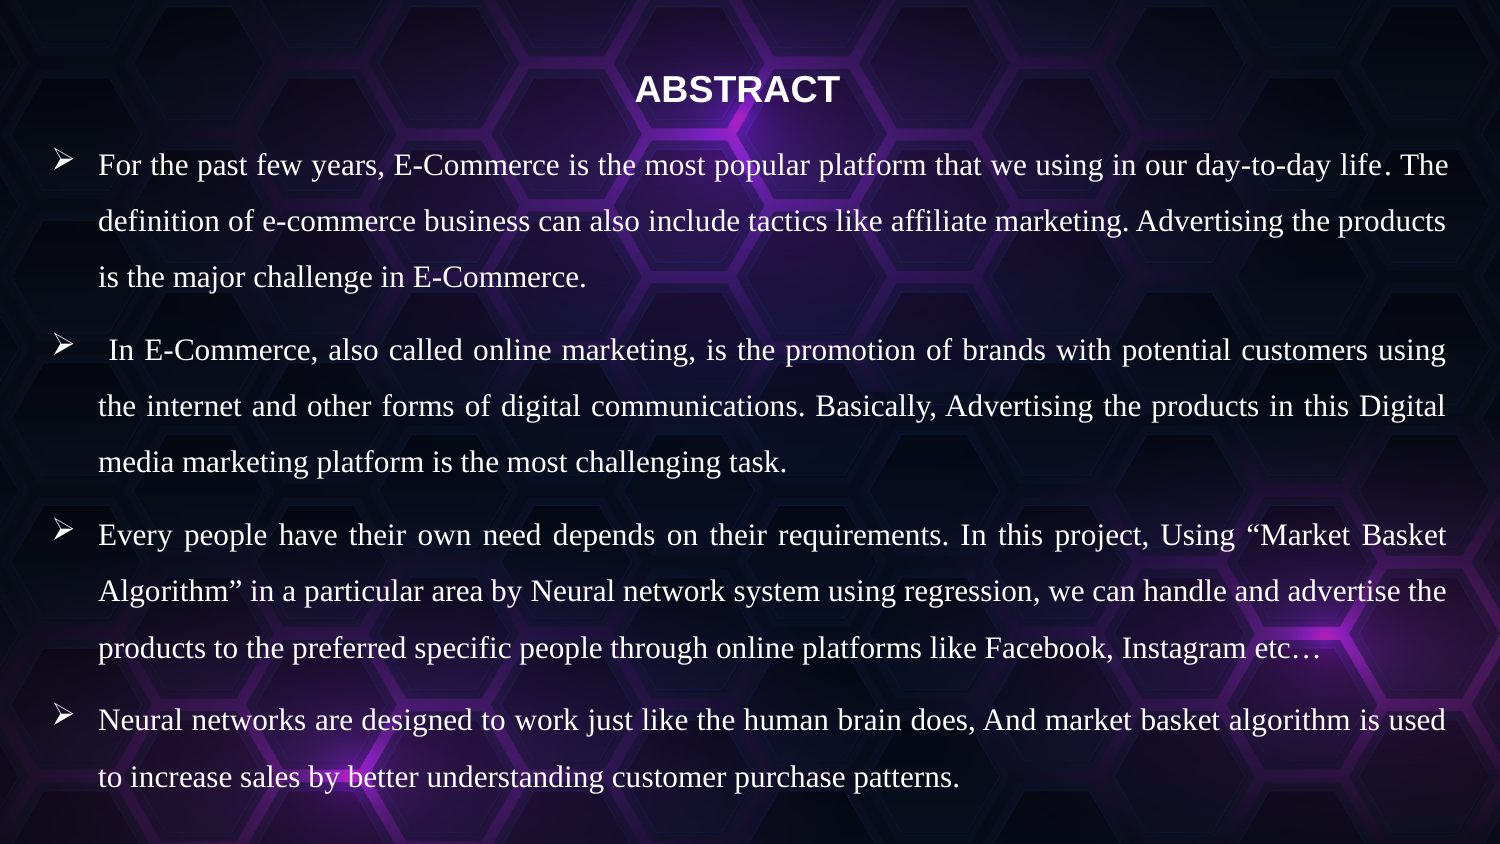

ABSTRACT
For the past few years, E-Commerce is the most popular platform that we using in our day-to-day life. The definition of e-commerce business can also include tactics like affiliate marketing. Advertising the products is the major challenge in E-Commerce.
 In E-Commerce, also called online marketing, is the promotion of brands with potential customers using the internet and other forms of digital communications. Basically, Advertising the products in this Digital media marketing platform is the most challenging task.
Every people have their own need depends on their requirements. In this project, Using “Market Basket Algorithm” in a particular area by Neural network system using regression, we can handle and advertise the products to the preferred specific people through online platforms like Facebook, Instagram etc…
Neural networks are designed to work just like the human brain does, And market basket algorithm is used to increase sales by better understanding customer purchase patterns.